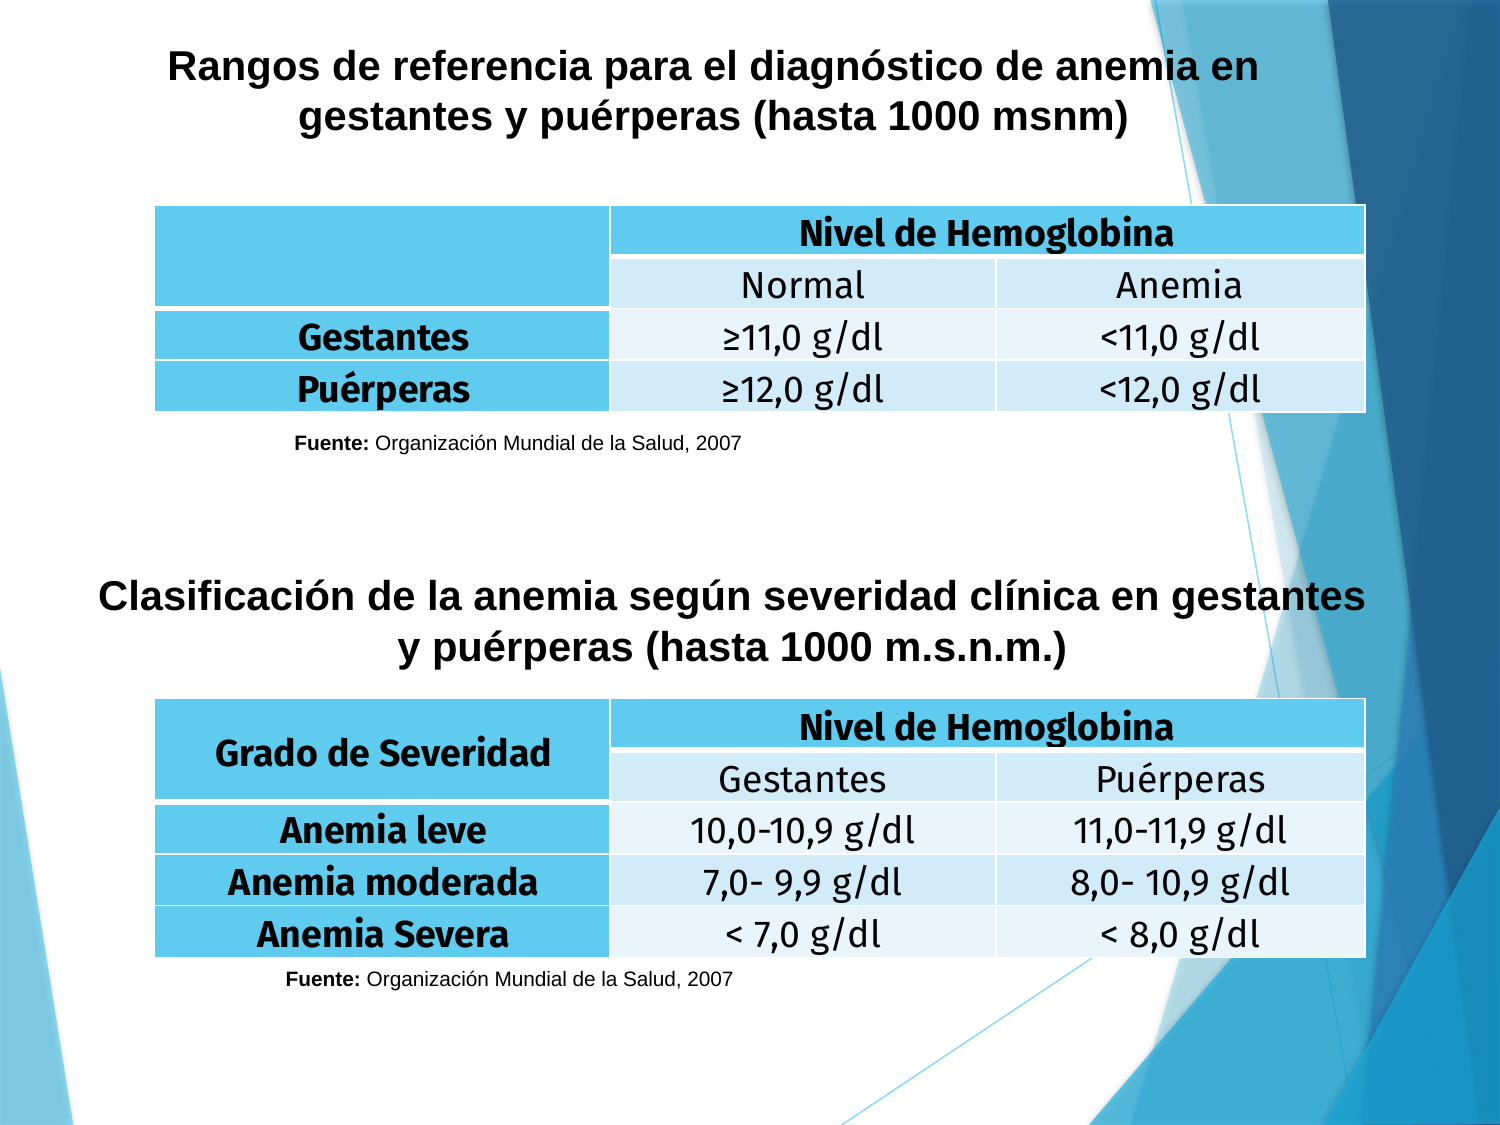

Rangos de referencia para el diagnóstico de anemia en gestantes y puérperas (hasta 1000 msnm)

|  | Nivel de Hemoglobina |  |
| --- | --- | --- |
|  | Normal | Anemia |
| Gestantes | ≥11,0 g/dl | <11,0 g/dl |
| Puérperas | ≥12,0 g/dl | <12,0 g/dl |
Fuente: Organización Mundial de la Salud, 2007
Clasificación de la anemia según severidad clínica en gestantes y puérperas (hasta 1000 m.s.n.m.)

| Grado de Severidad | Nivel de Hemoglobina |  |
| --- | --- | --- |
|  | Gestantes | Puérperas |
| Anemia leve | 10,0-10,9 g/dl | 11,0-11,9 g/dl |
| Anemia moderada | 7,0- 9,9 g/dl | 8,0- 10,9 g/dl |
| Anemia Severa | < 7,0 g/dl | < 8,0 g/dl |
Fuente: Organización Mundial de la Salud, 2007